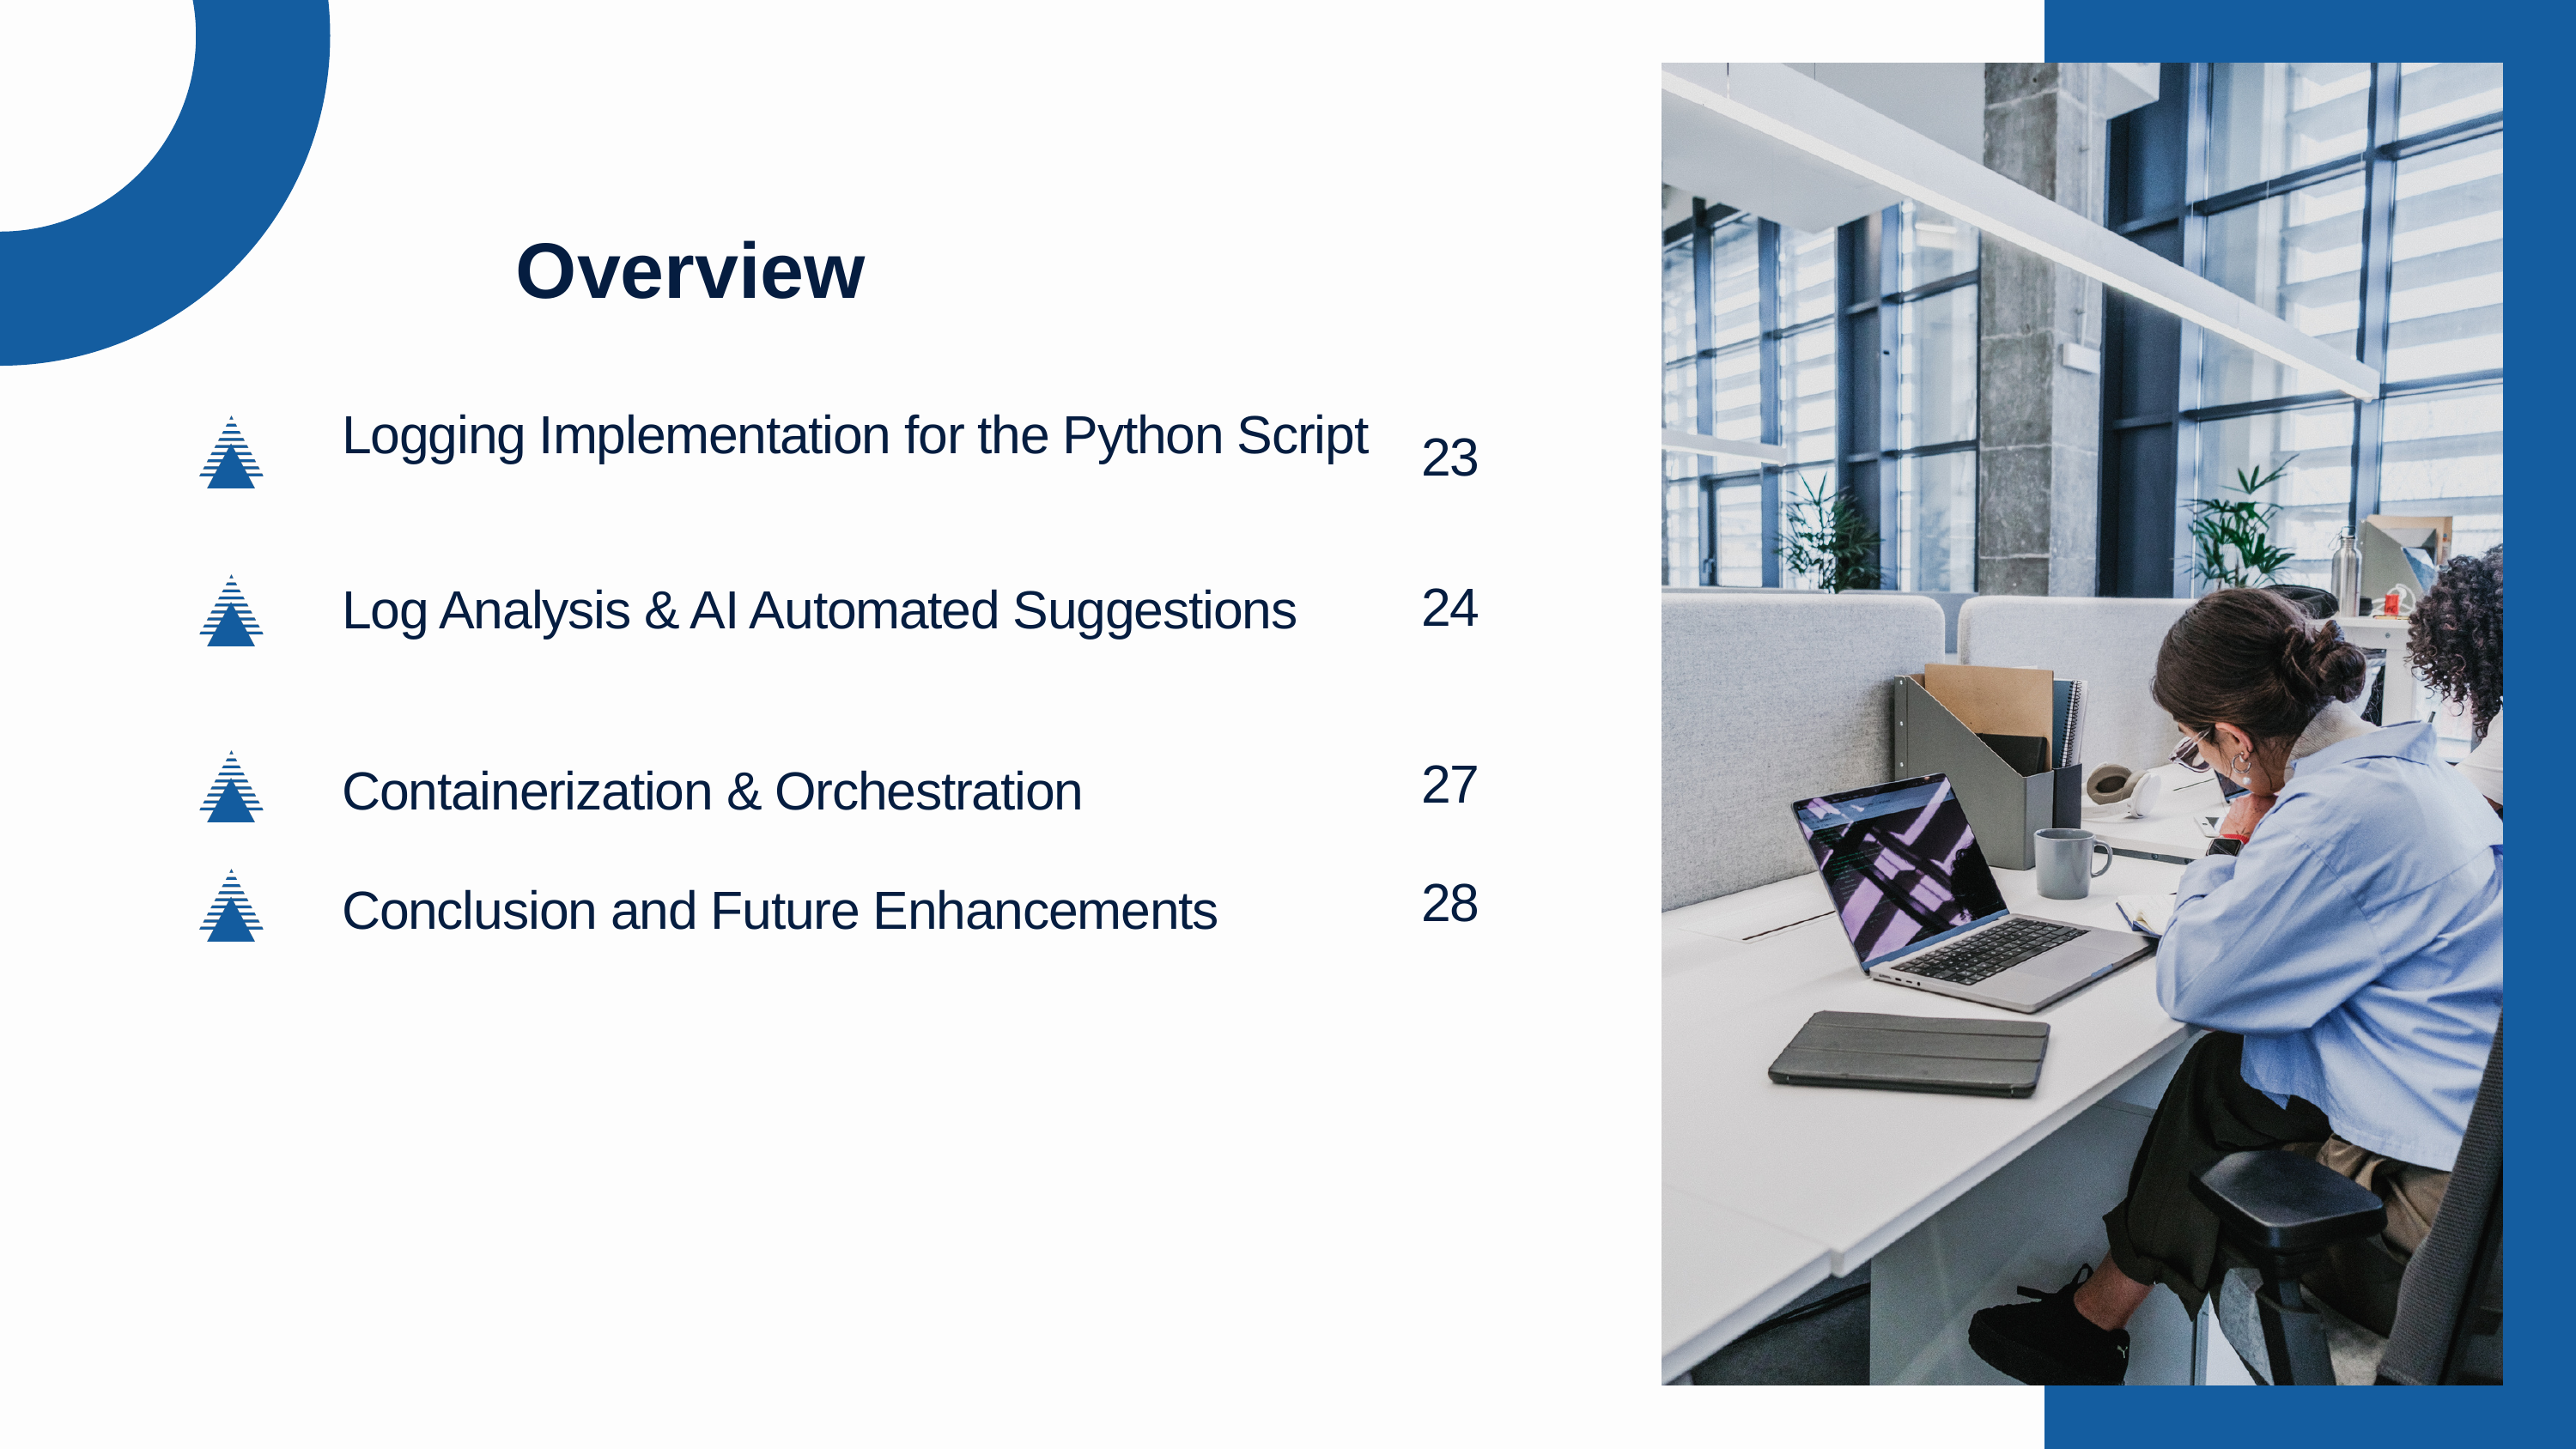

Overview
Logging Implementation for the Python Script
23

24
Log Analysis & AI Automated Suggestions

27
Containerization & Orchestration

28
Conclusion and Future Enhancements